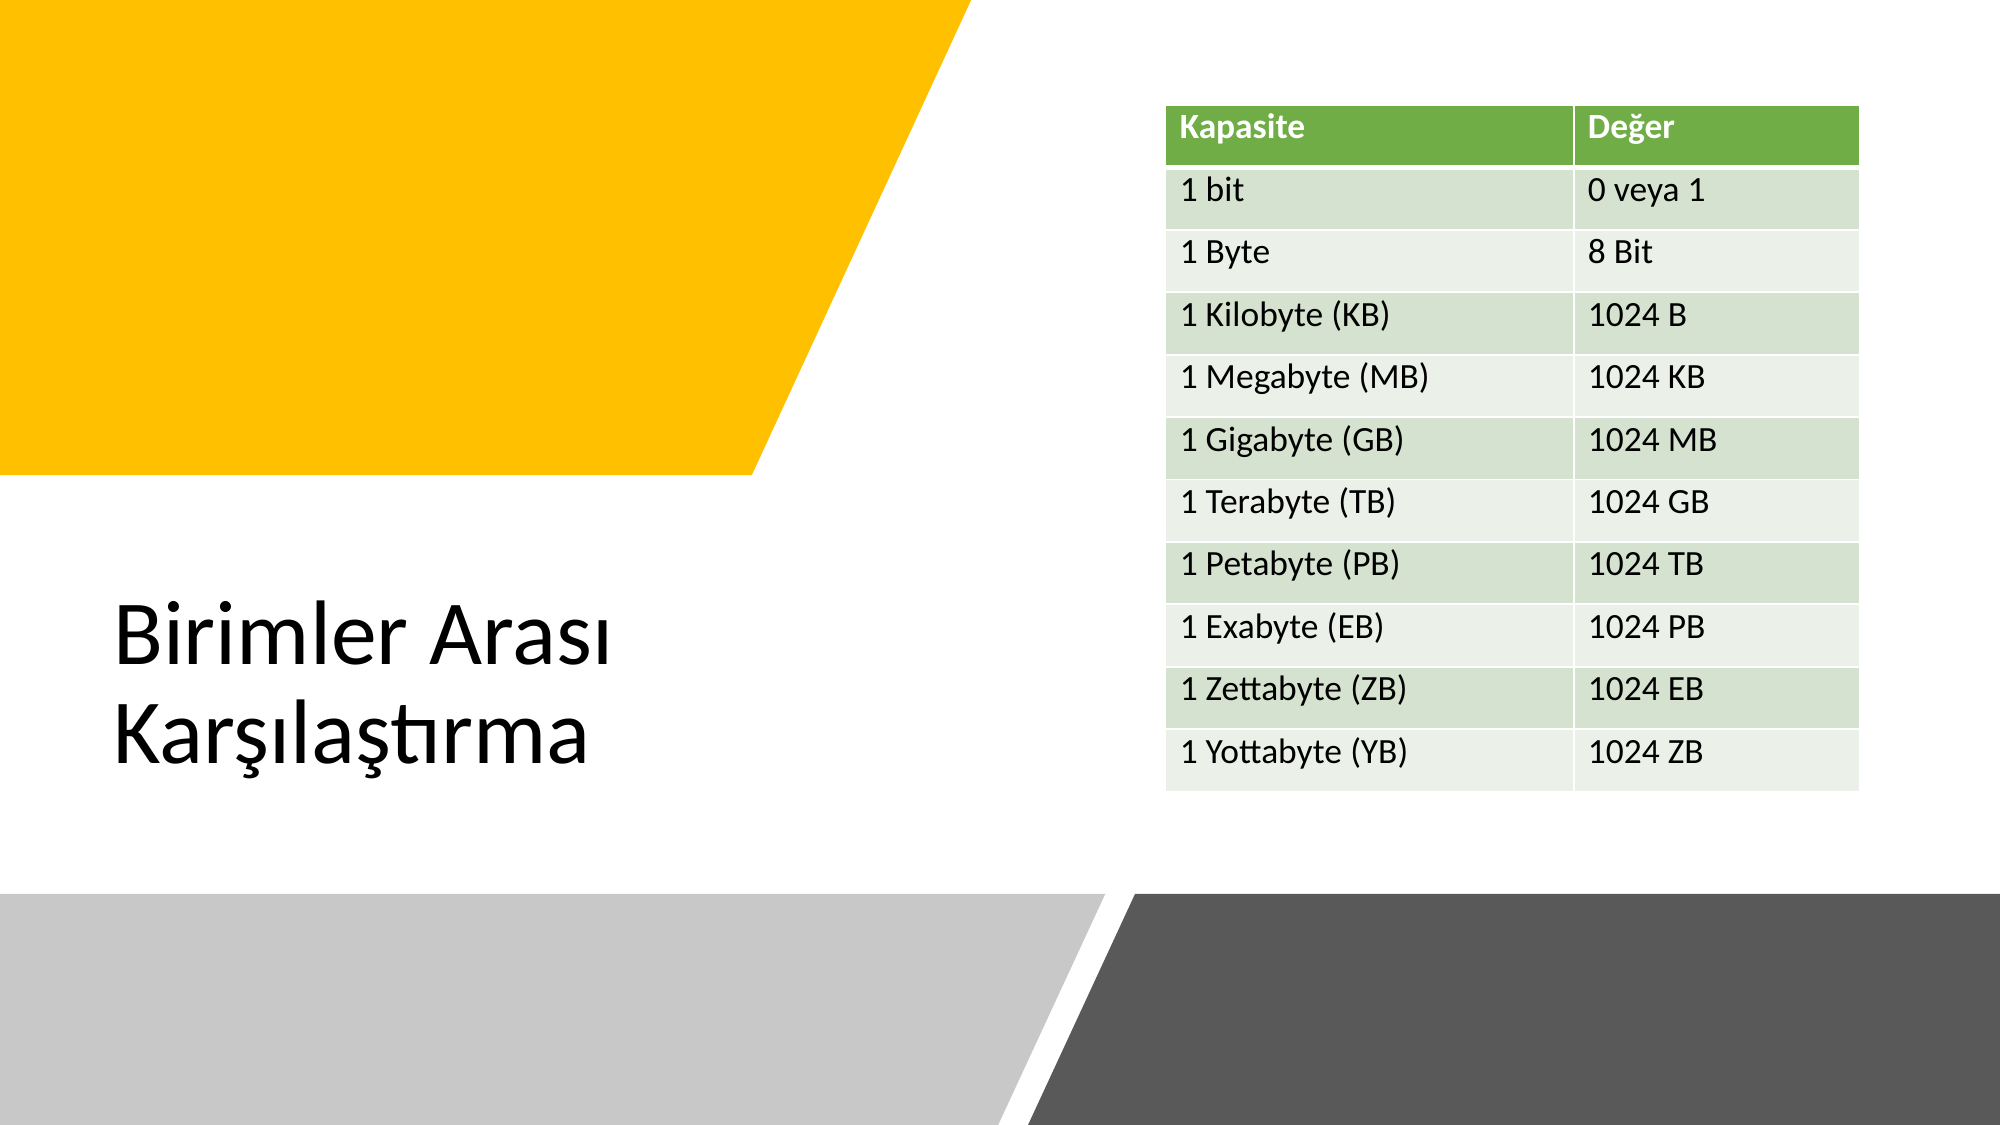

| Kapasite | Değer |
| --- | --- |
| 1 bit | 0 veya 1 |
| 1 Byte | 8 Bit |
| 1 Kilobyte (KB) | 1024 B |
| 1 Megabyte (MB) | 1024 KB |
| 1 Gigabyte (GB) | 1024 MB |
| 1 Terabyte (TB) | 1024 GB |
| 1 Petabyte (PB) | 1024 TB |
| 1 Exabyte (EB) | 1024 PB |
| 1 Zettabyte (ZB) | 1024 EB |
| 1 Yottabyte (YB) | 1024 ZB |
# Birimler Arası Karşılaştırma